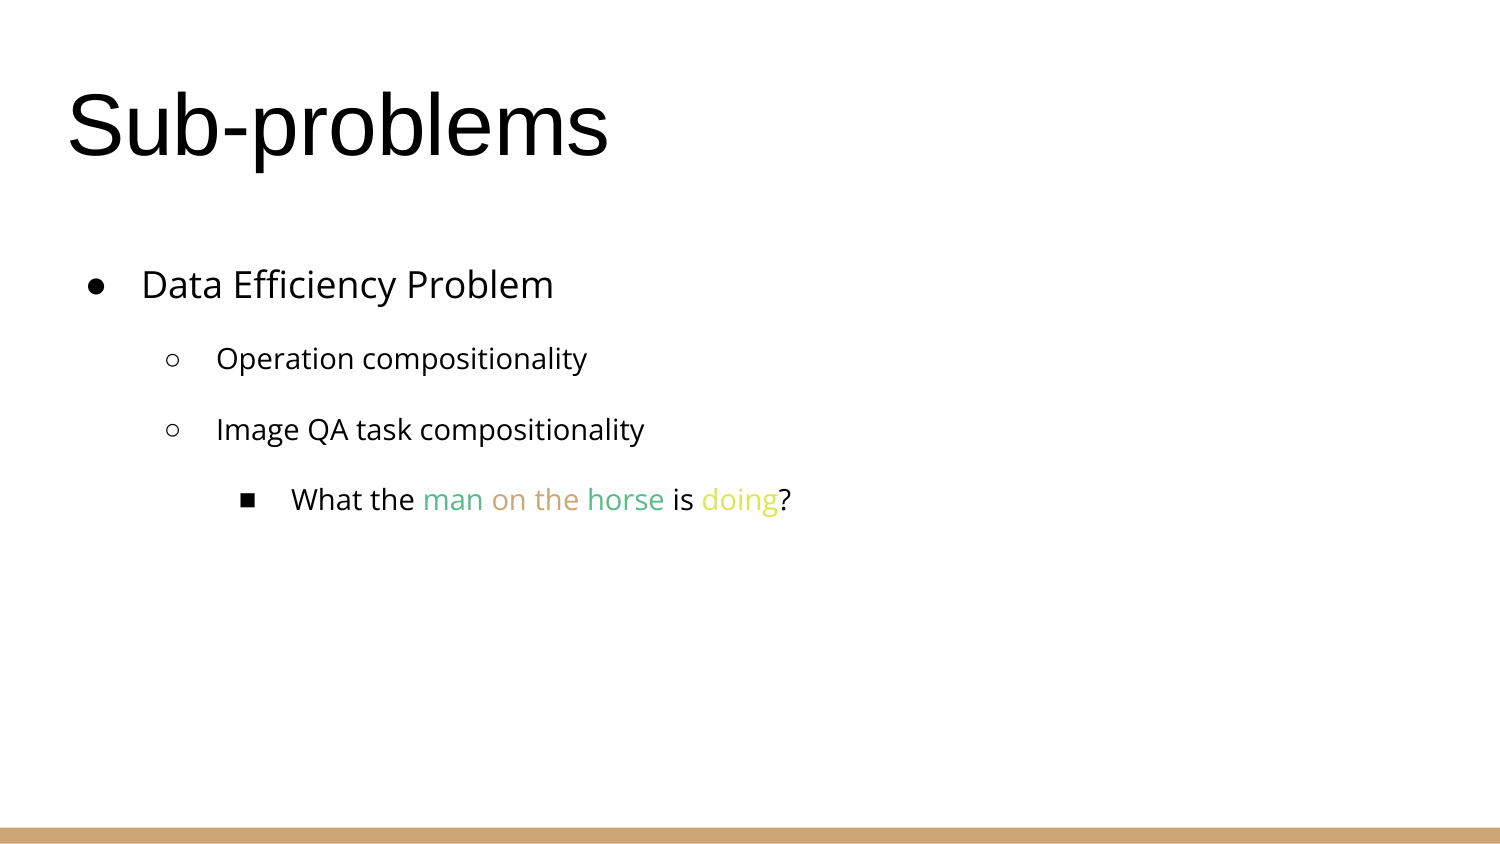

# Sub-problems
Data Efficiency Problem
Operation compositionality
Image QA task compositionality
What the man on the horse is doing?